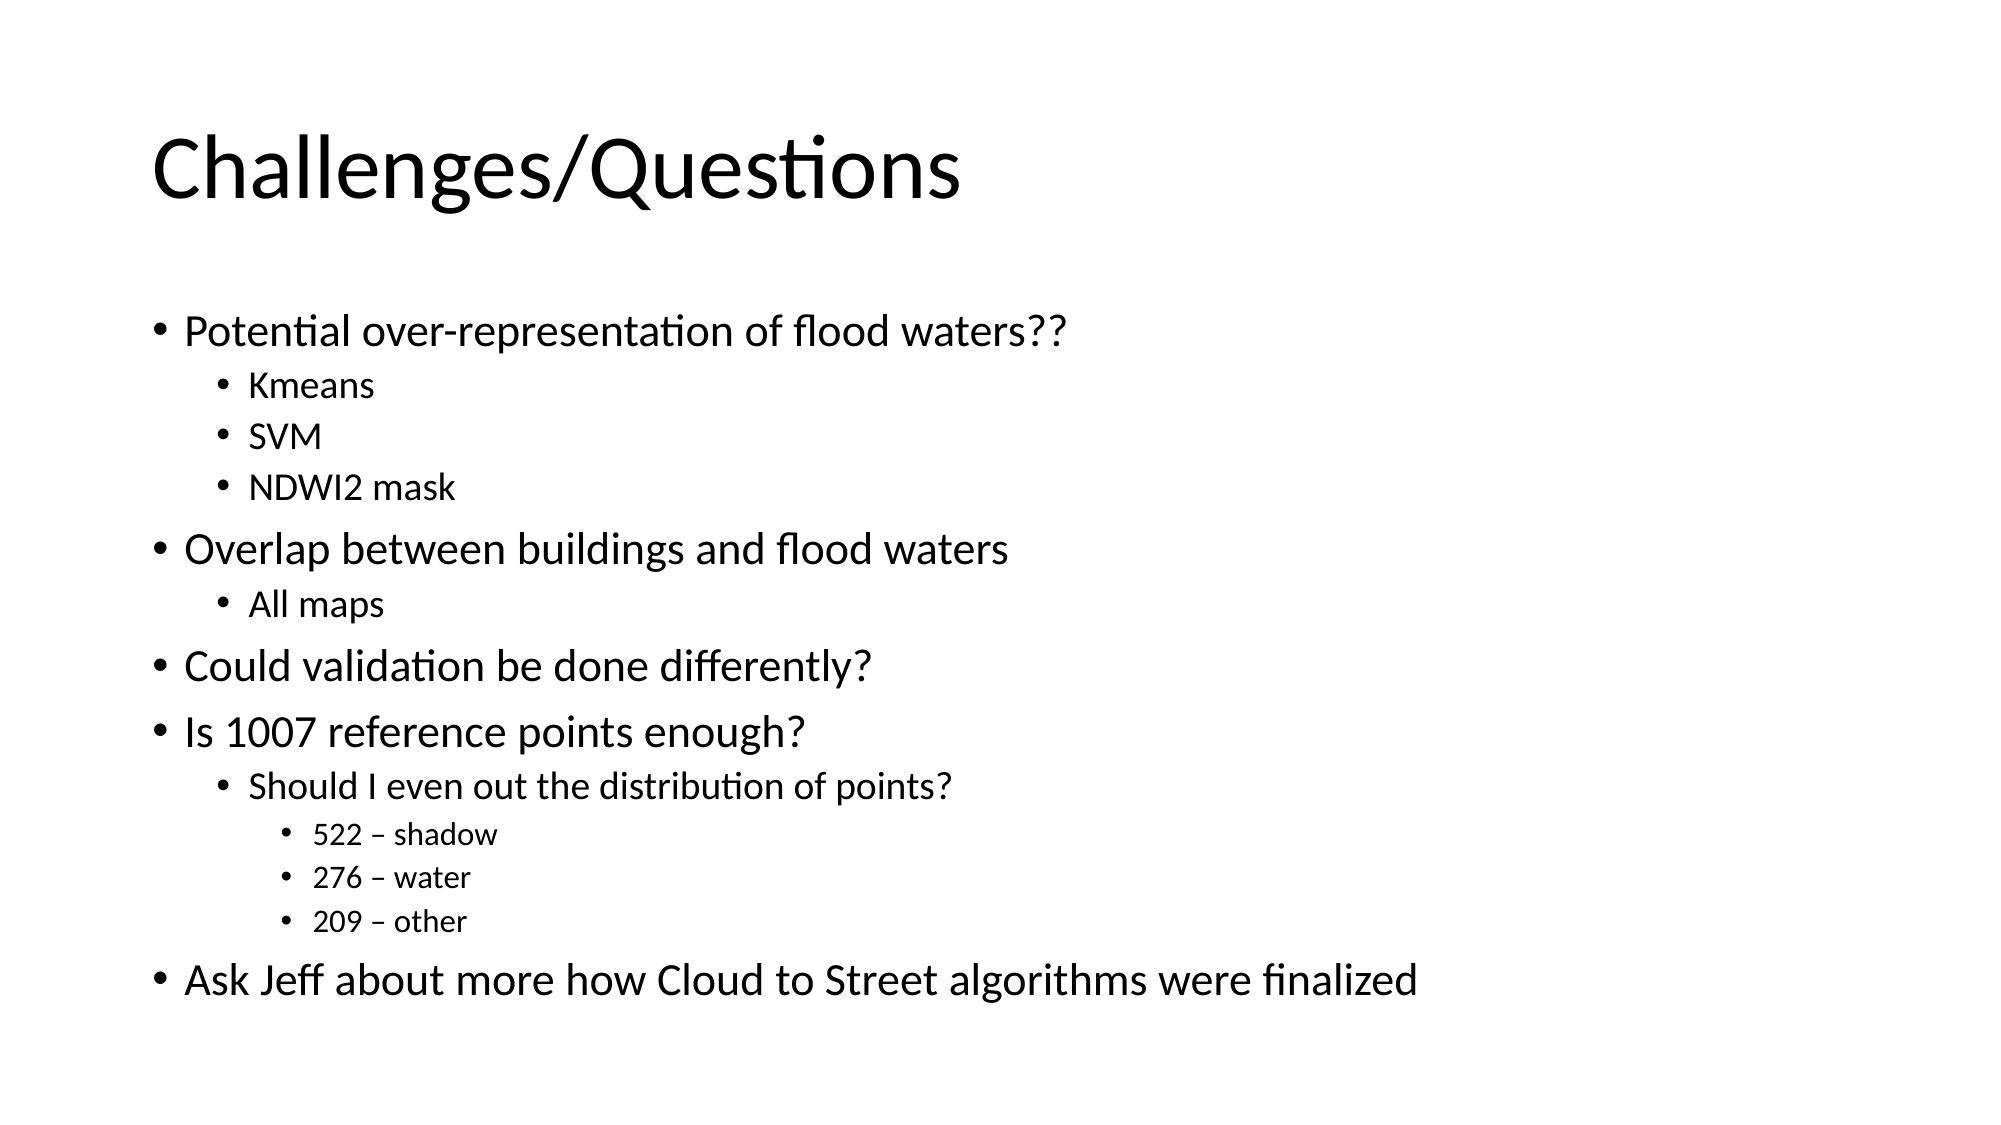

# Challenges/Questions
Potential over-representation of flood waters??
Kmeans
SVM
NDWI2 mask
Overlap between buildings and flood waters
All maps
Could validation be done differently?
Is 1007 reference points enough?
Should I even out the distribution of points?
522 – shadow
276 – water
209 – other
Ask Jeff about more how Cloud to Street algorithms were finalized